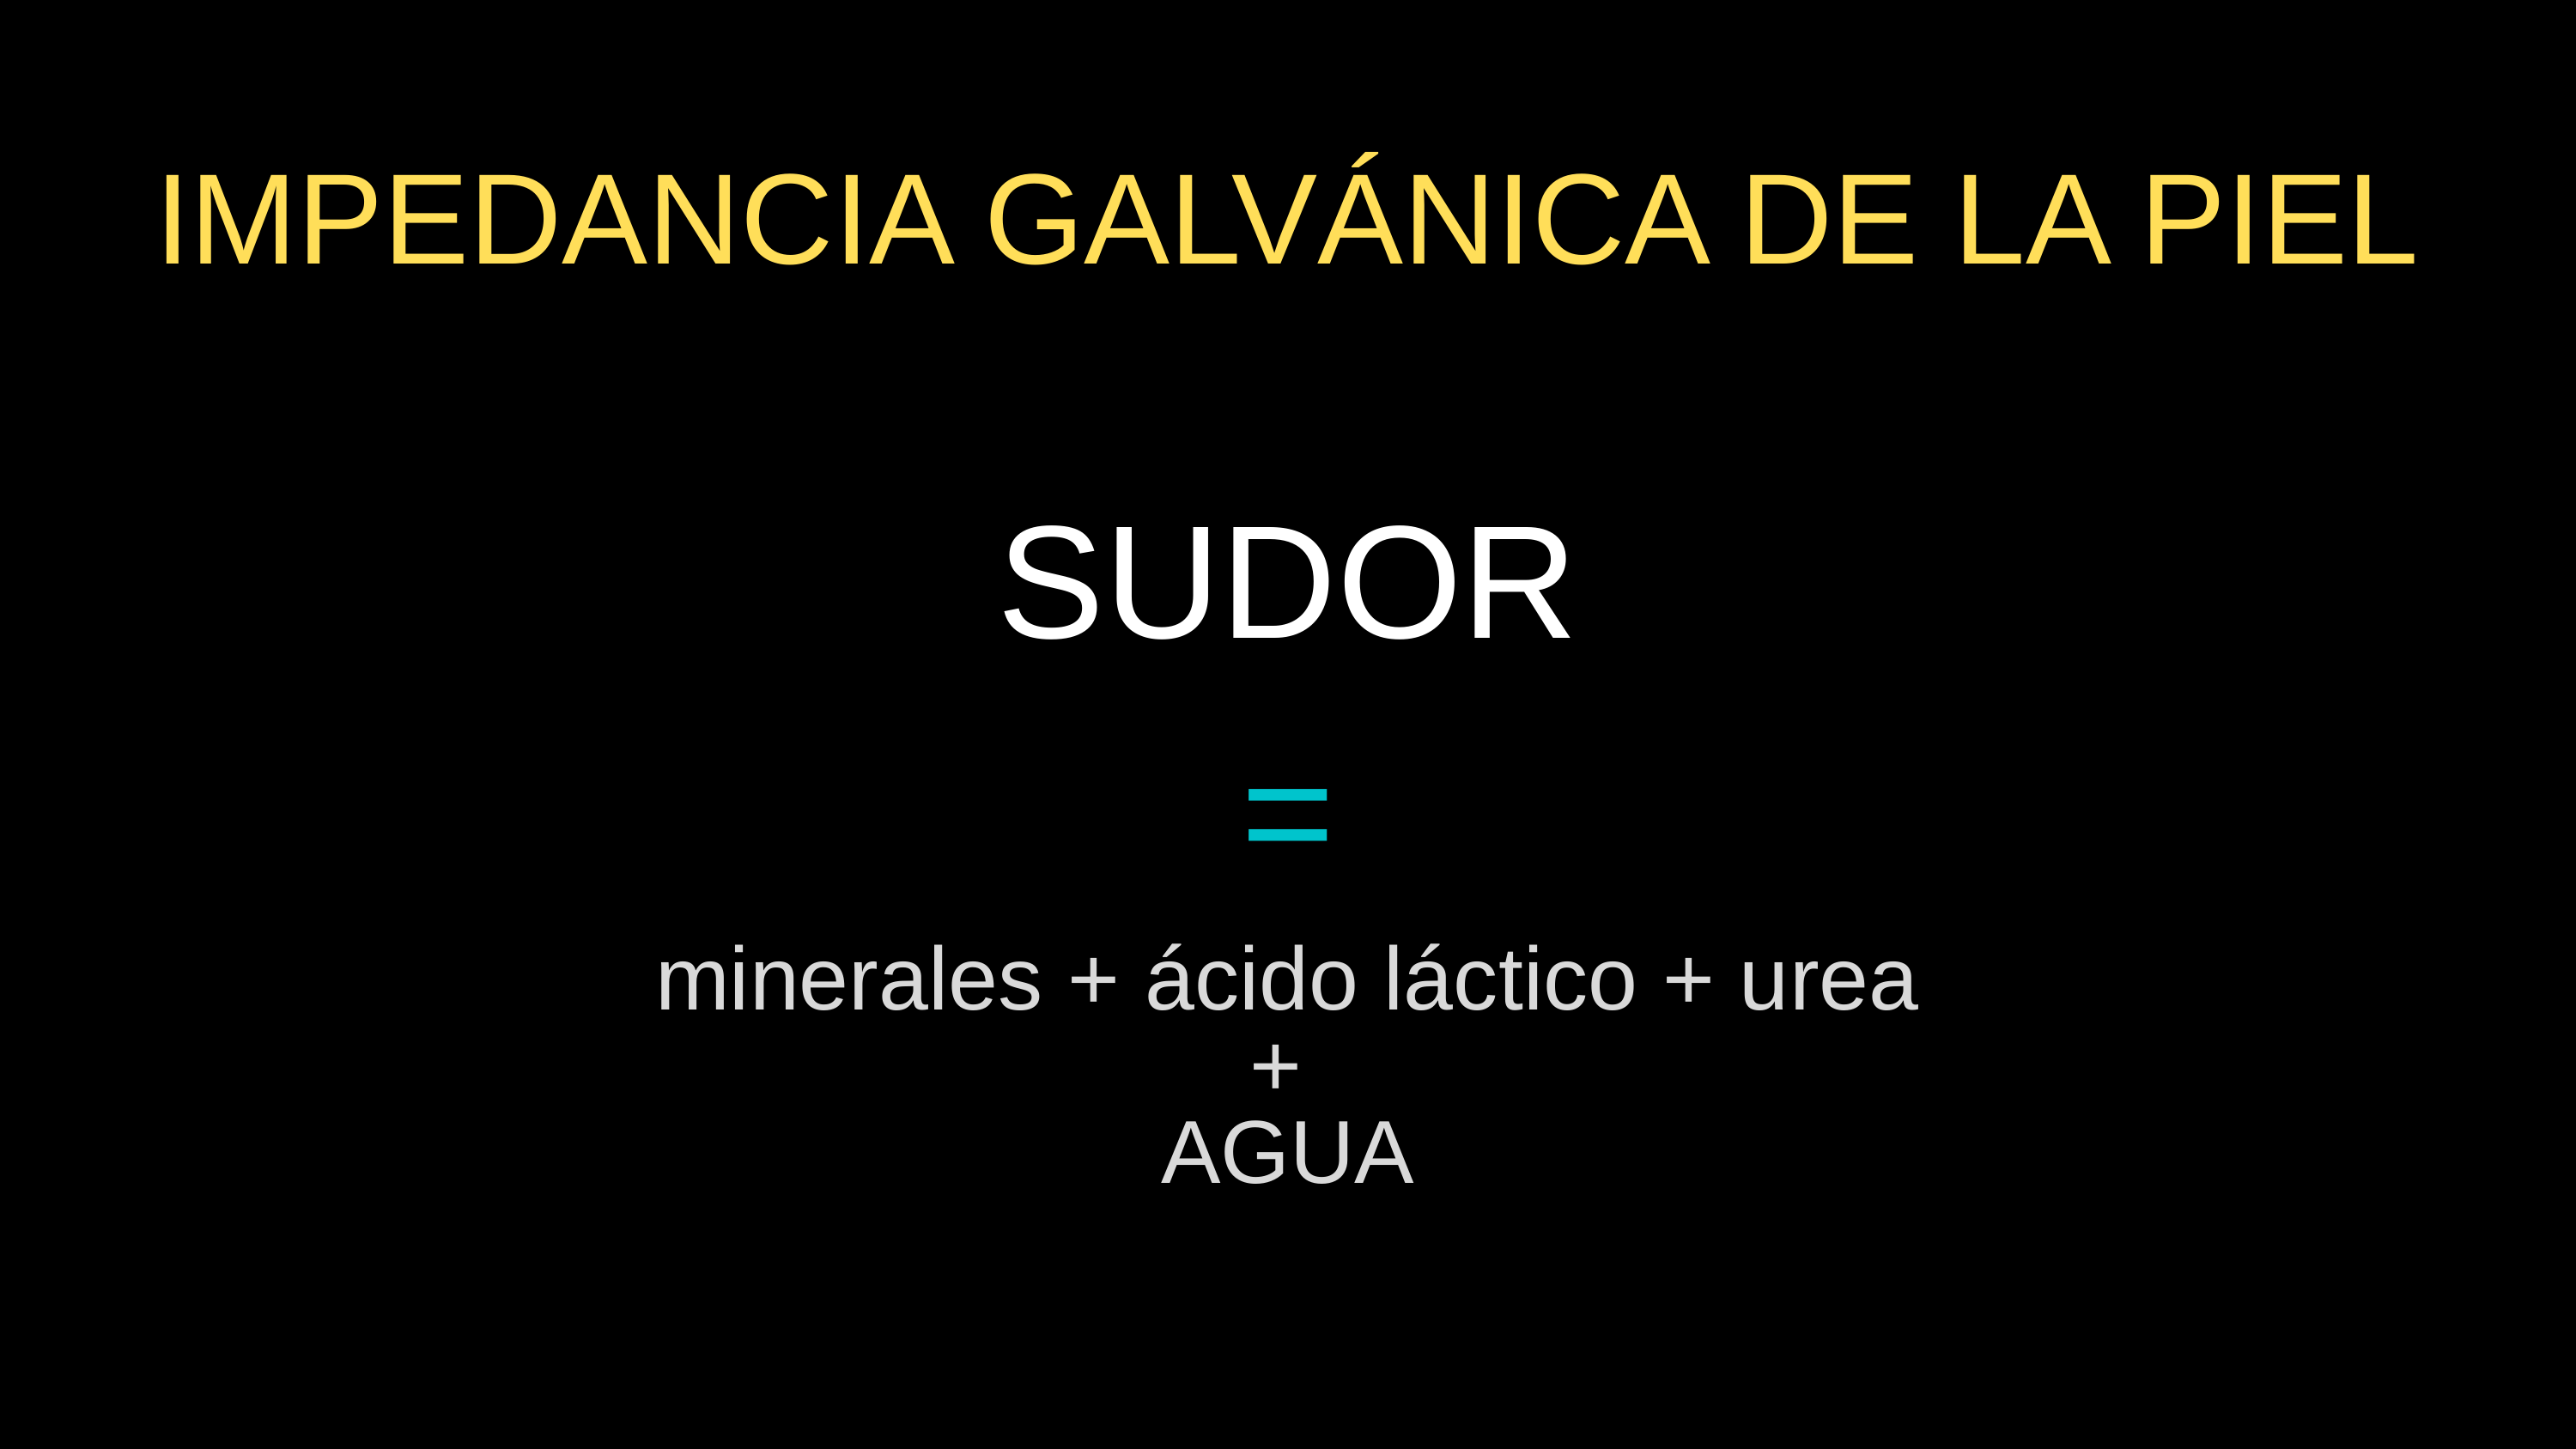

IMPEDANCIA GALVÁNICA DE LA PIEL
SUDOR
SUDOR
=

minerales + ácido láctico + urea
+
AGUA